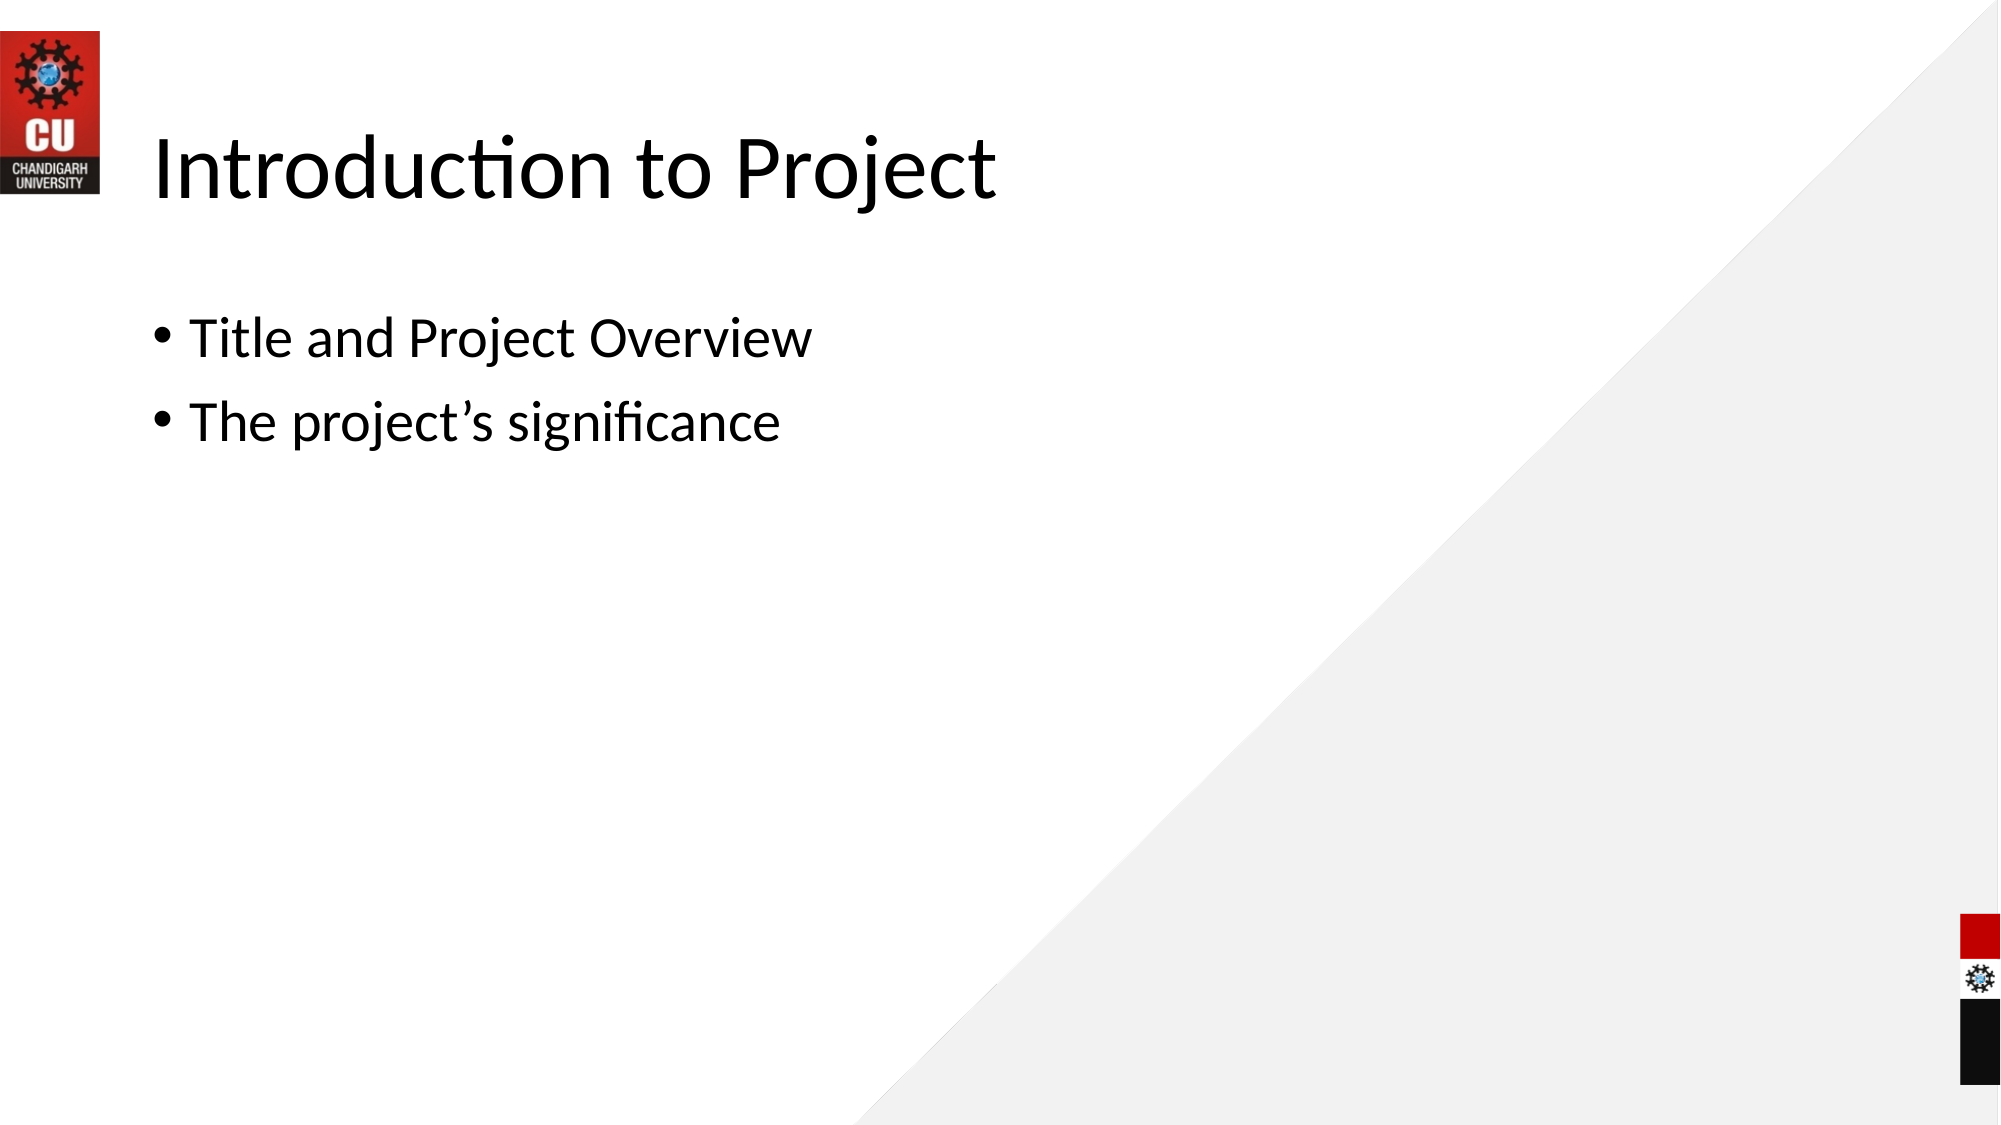

# Introduction to Project
Title and Project Overview
The project’s significance
3